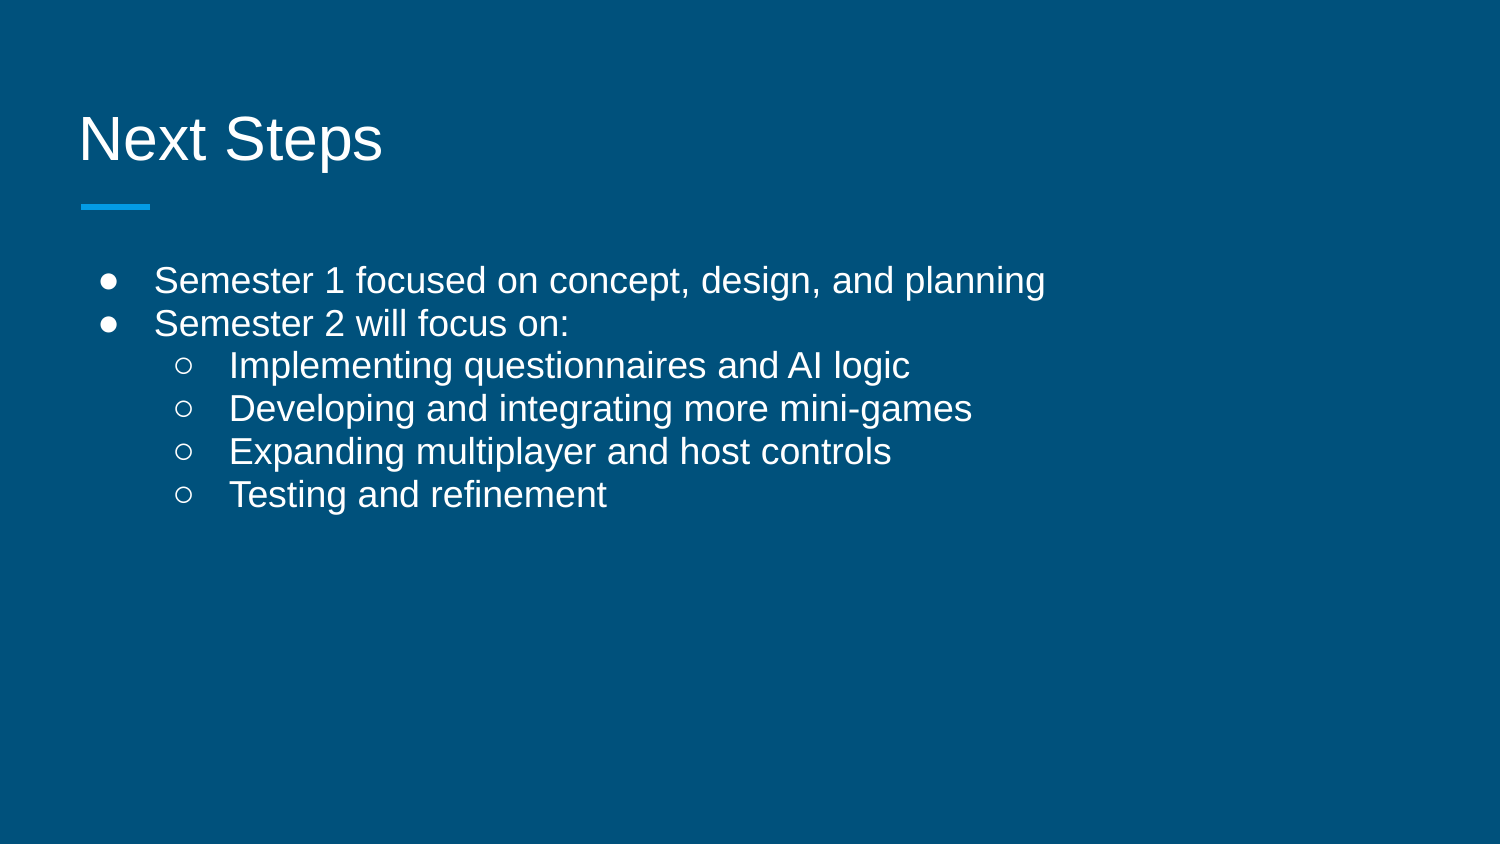

# Next Steps
Semester 1 focused on concept, design, and planning
Semester 2 will focus on:
Implementing questionnaires and AI logic
Developing and integrating more mini-games
Expanding multiplayer and host controls
Testing and refinement